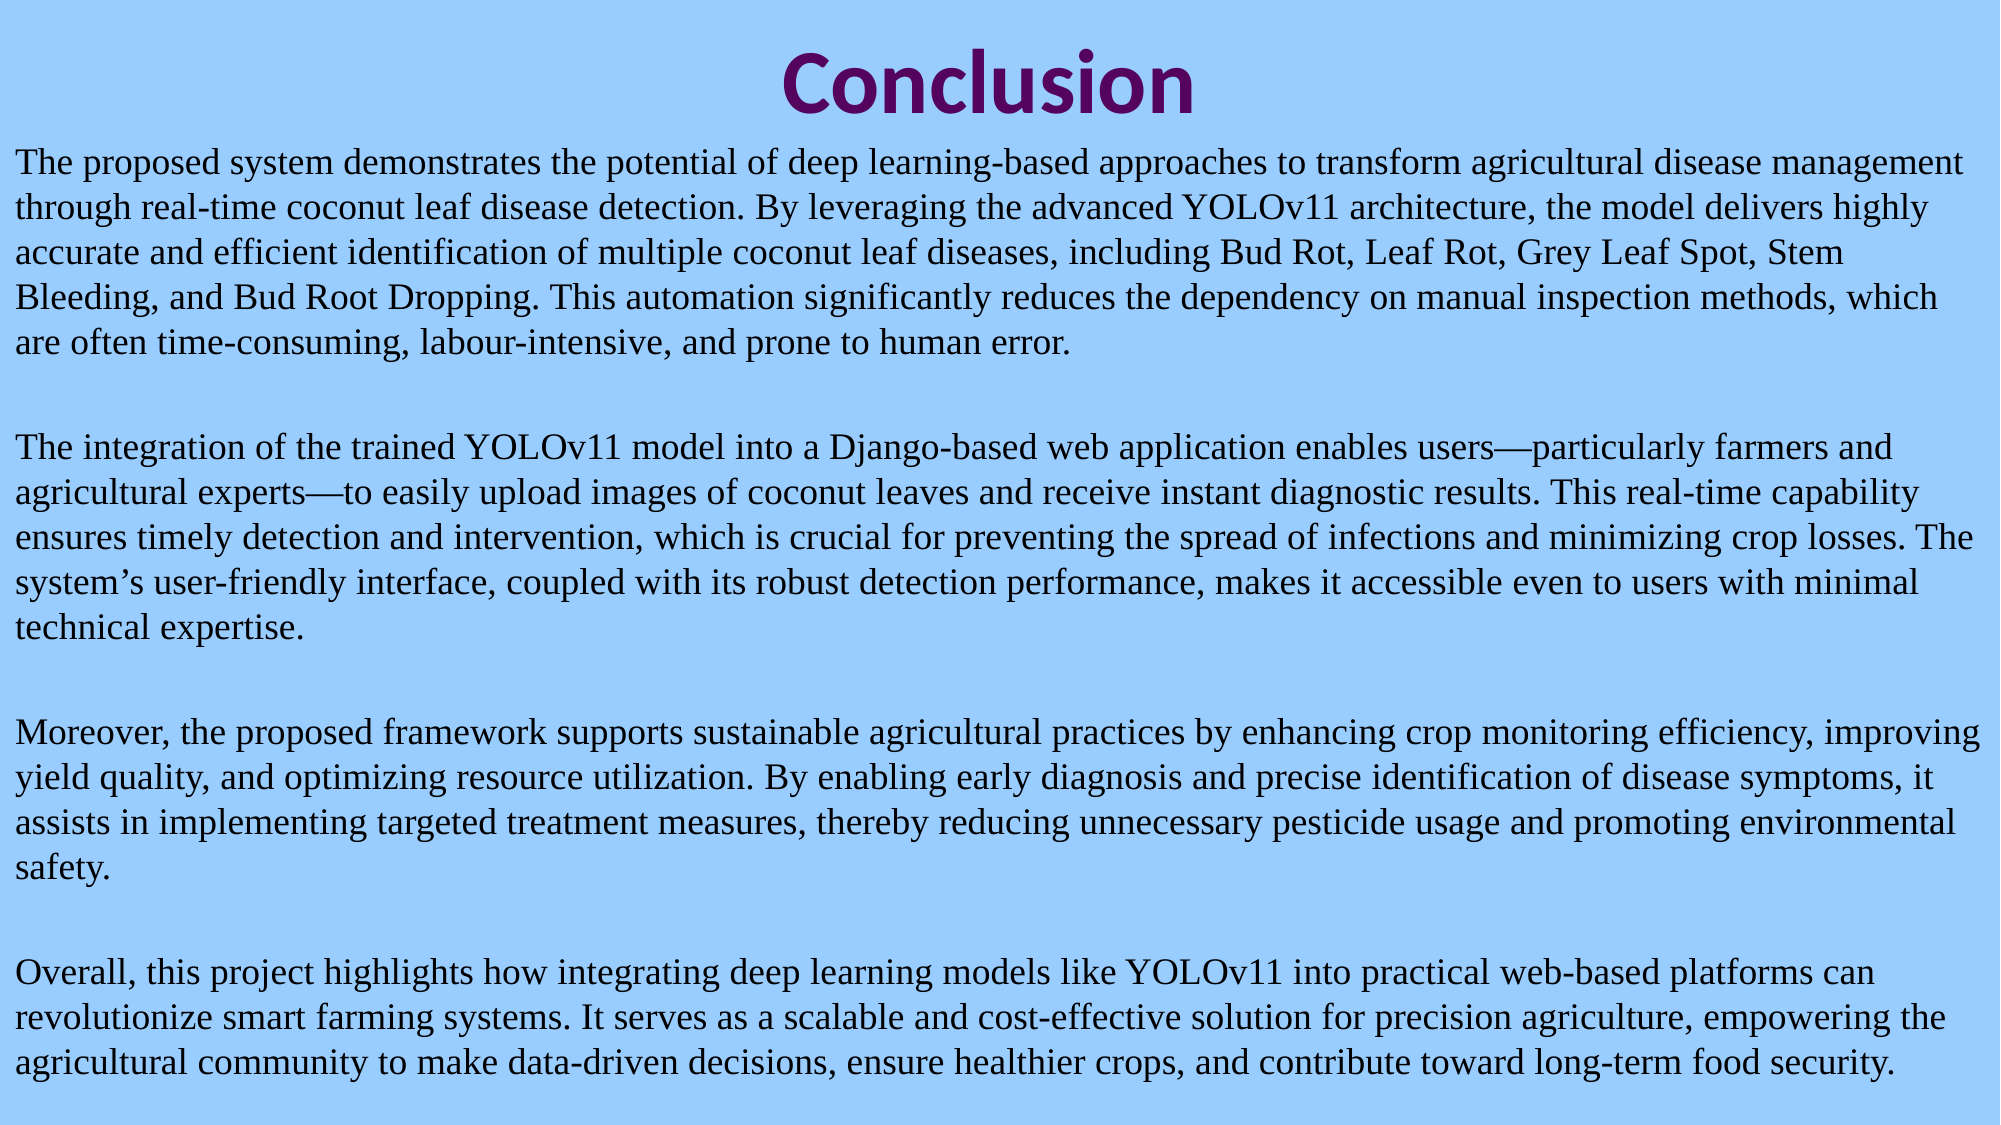

# Conclusion
The proposed system demonstrates the potential of deep learning-based approaches to transform agricultural disease management through real-time coconut leaf disease detection. By leveraging the advanced YOLOv11 architecture, the model delivers highly accurate and efficient identification of multiple coconut leaf diseases, including Bud Rot, Leaf Rot, Grey Leaf Spot, Stem Bleeding, and Bud Root Dropping. This automation significantly reduces the dependency on manual inspection methods, which are often time-consuming, labour-intensive, and prone to human error.

The integration of the trained YOLOv11 model into a Django-based web application enables users—particularly farmers and agricultural experts—to easily upload images of coconut leaves and receive instant diagnostic results. This real-time capability ensures timely detection and intervention, which is crucial for preventing the spread of infections and minimizing crop losses. The system’s user-friendly interface, coupled with its robust detection performance, makes it accessible even to users with minimal technical expertise.

Moreover, the proposed framework supports sustainable agricultural practices by enhancing crop monitoring efficiency, improving yield quality, and optimizing resource utilization. By enabling early diagnosis and precise identification of disease symptoms, it assists in implementing targeted treatment measures, thereby reducing unnecessary pesticide usage and promoting environmental safety.

Overall, this project highlights how integrating deep learning models like YOLOv11 into practical web-based platforms can revolutionize smart farming systems. It serves as a scalable and cost-effective solution for precision agriculture, empowering the agricultural community to make data-driven decisions, ensure healthier crops, and contribute toward long-term food security.